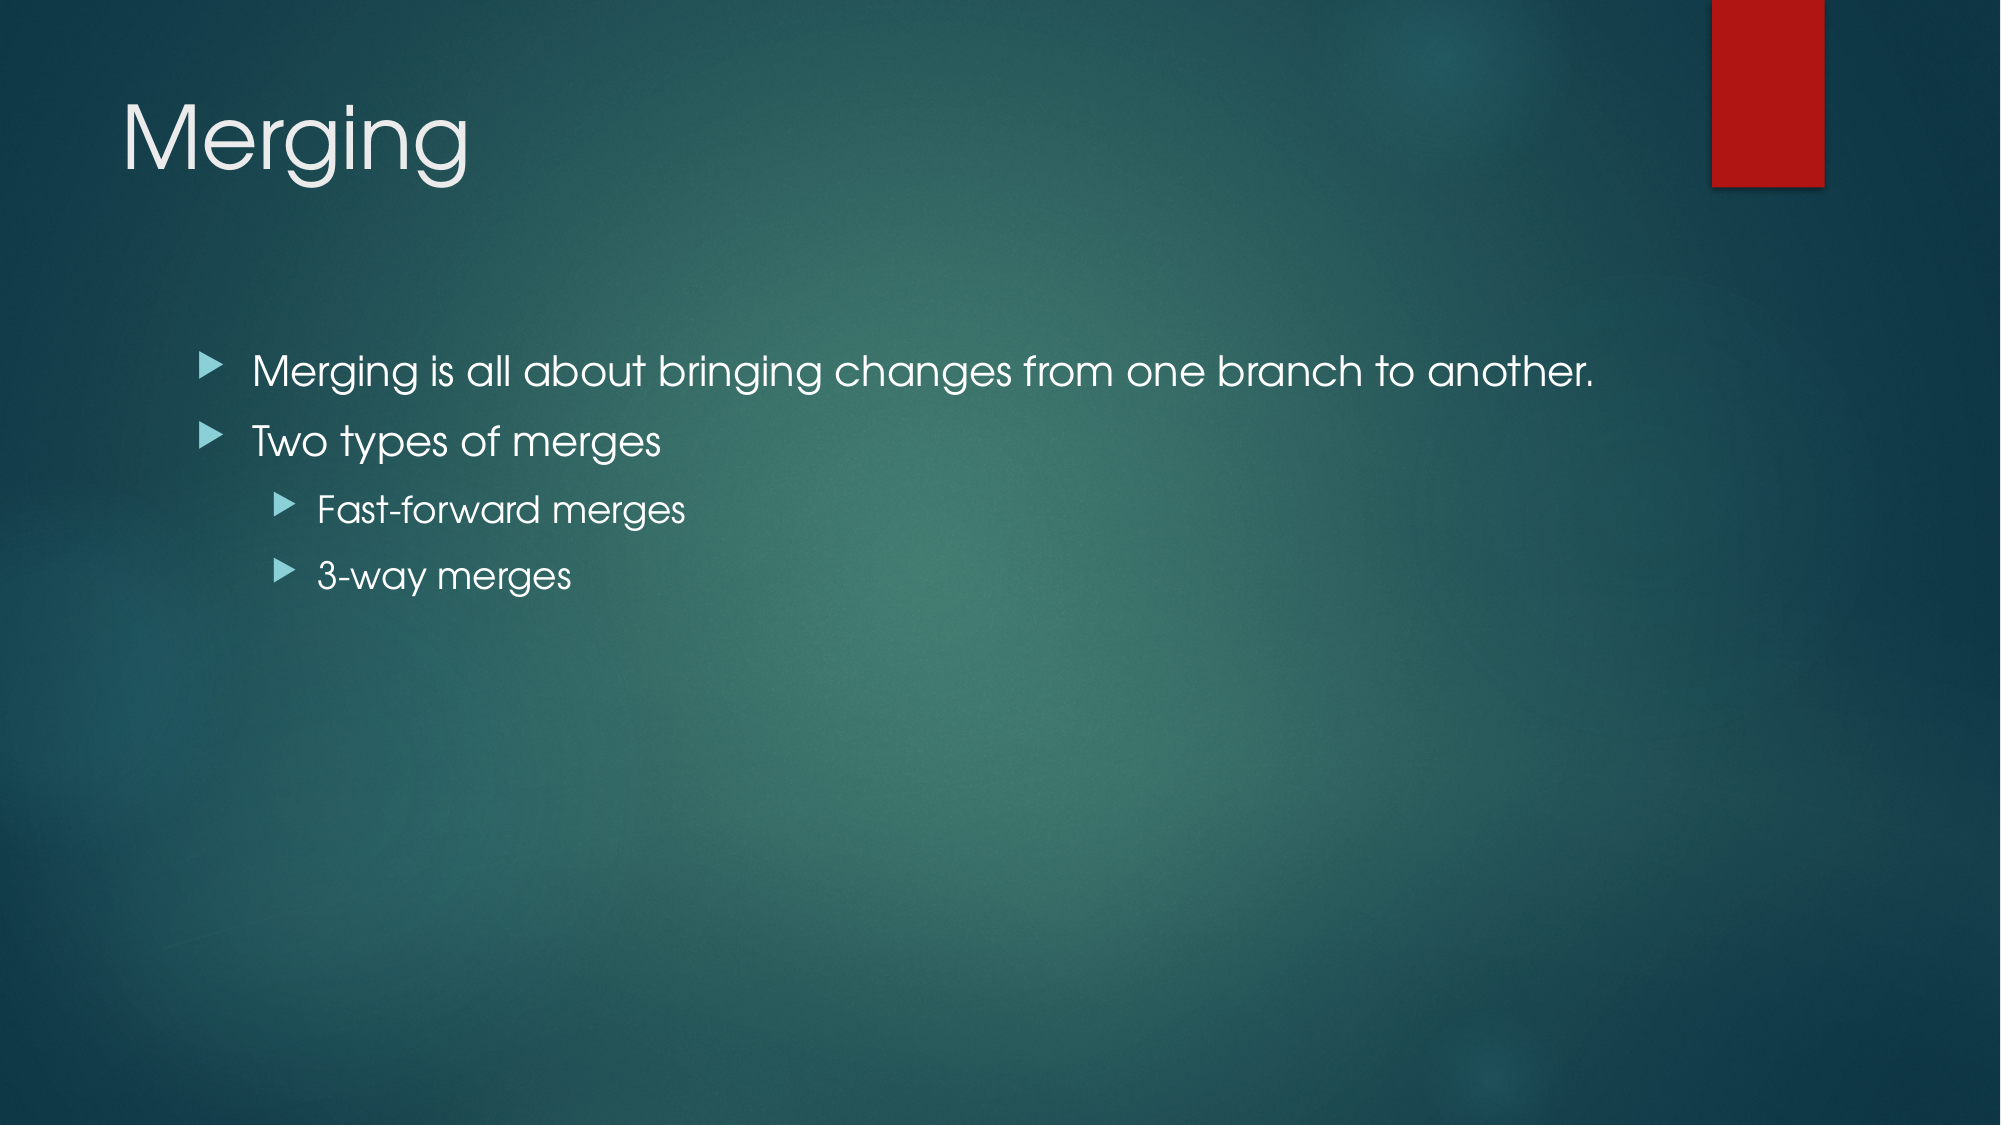

# Merging
Merging is all about bringing changes from one branch to another.
Two types of merges
Fast-forward merges
3-way merges